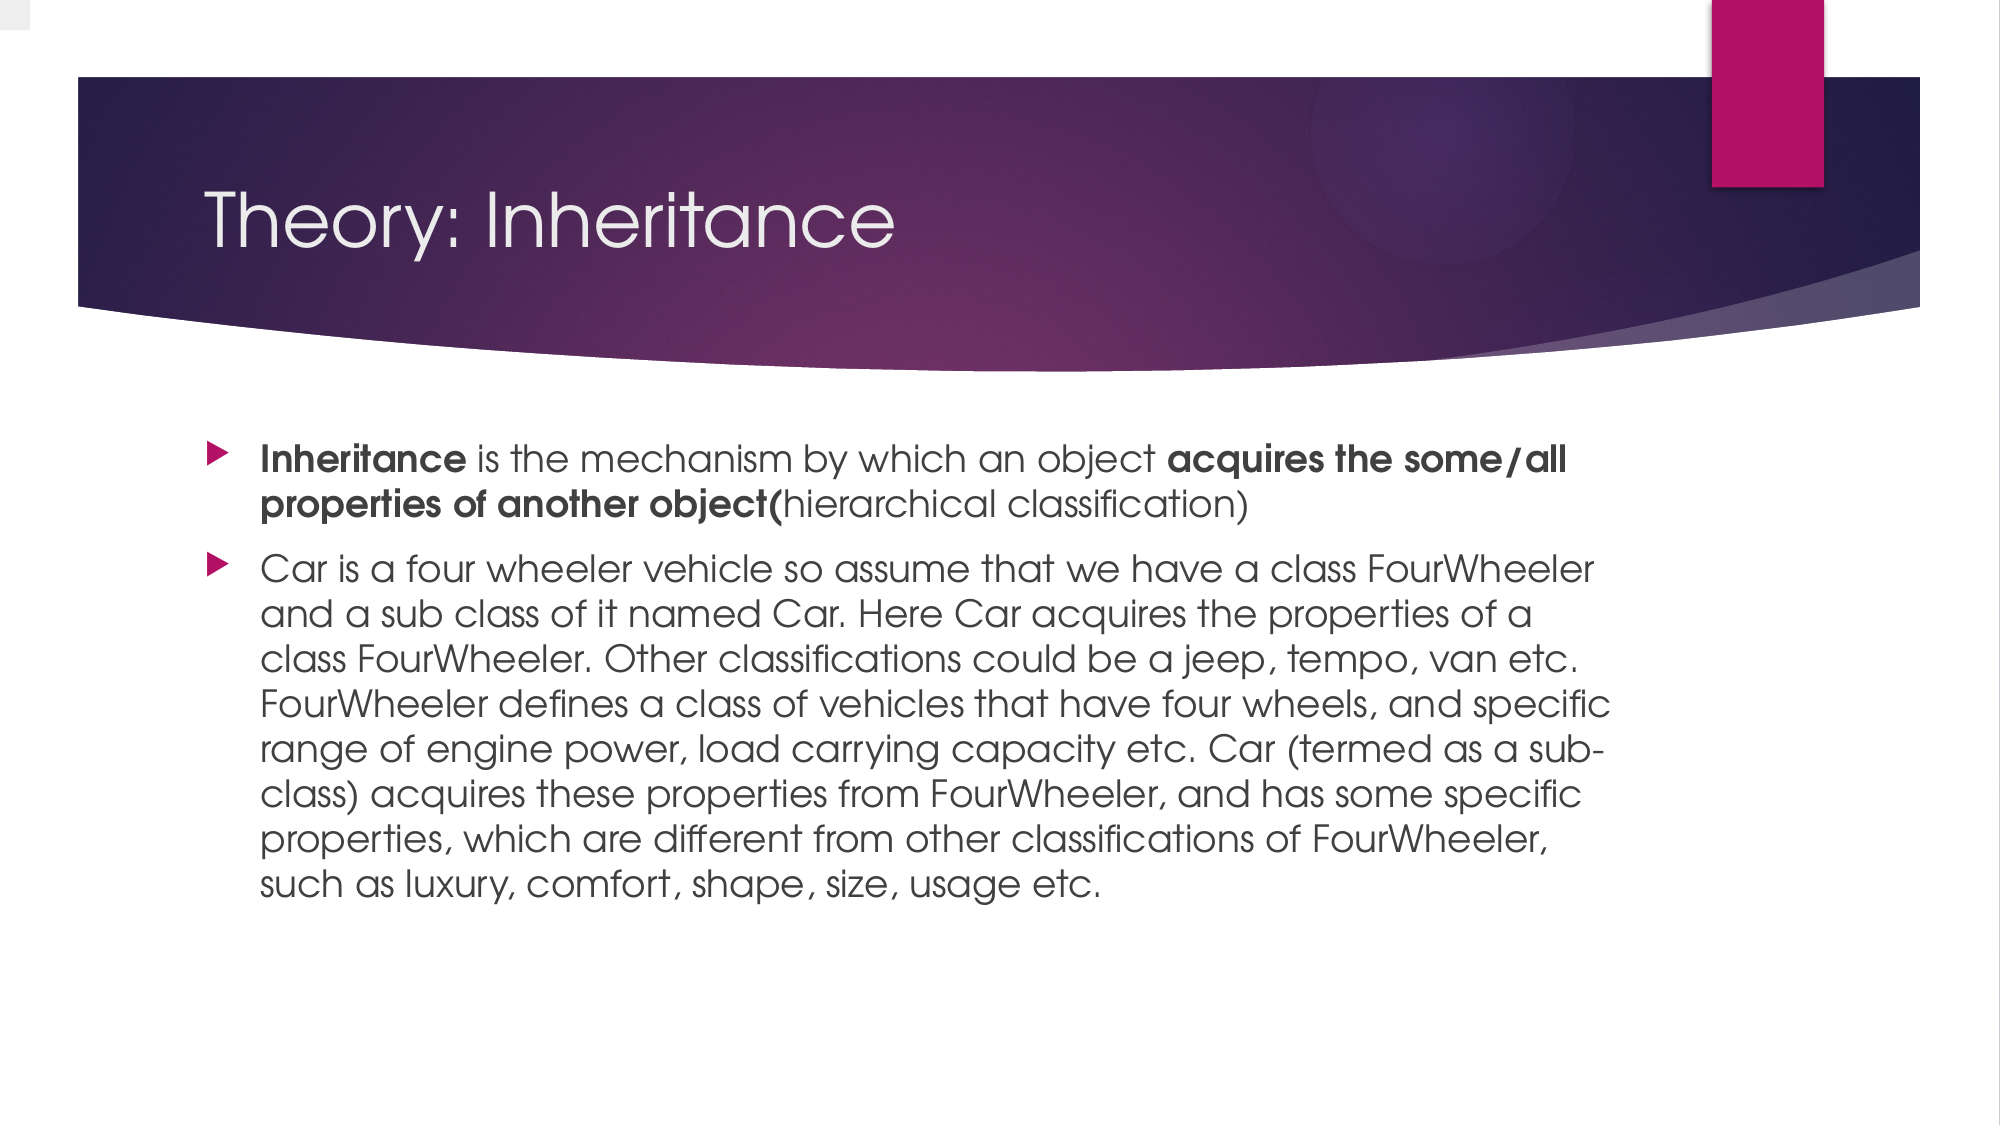

# Theory: Inheritance
Inheritance is the mechanism by which an object acquires the some/all properties of another object(hierarchical classification)
Car is a four wheeler vehicle so assume that we have a class FourWheeler and a sub class of it named Car. Here Car acquires the properties of a class FourWheeler. Other classifications could be a jeep, tempo, van etc. FourWheeler defines a class of vehicles that have four wheels, and specific range of engine power, load carrying capacity etc. Car (termed as a sub-class) acquires these properties from FourWheeler, and has some specific properties, which are different from other classifications of FourWheeler, such as luxury, comfort, shape, size, usage etc.